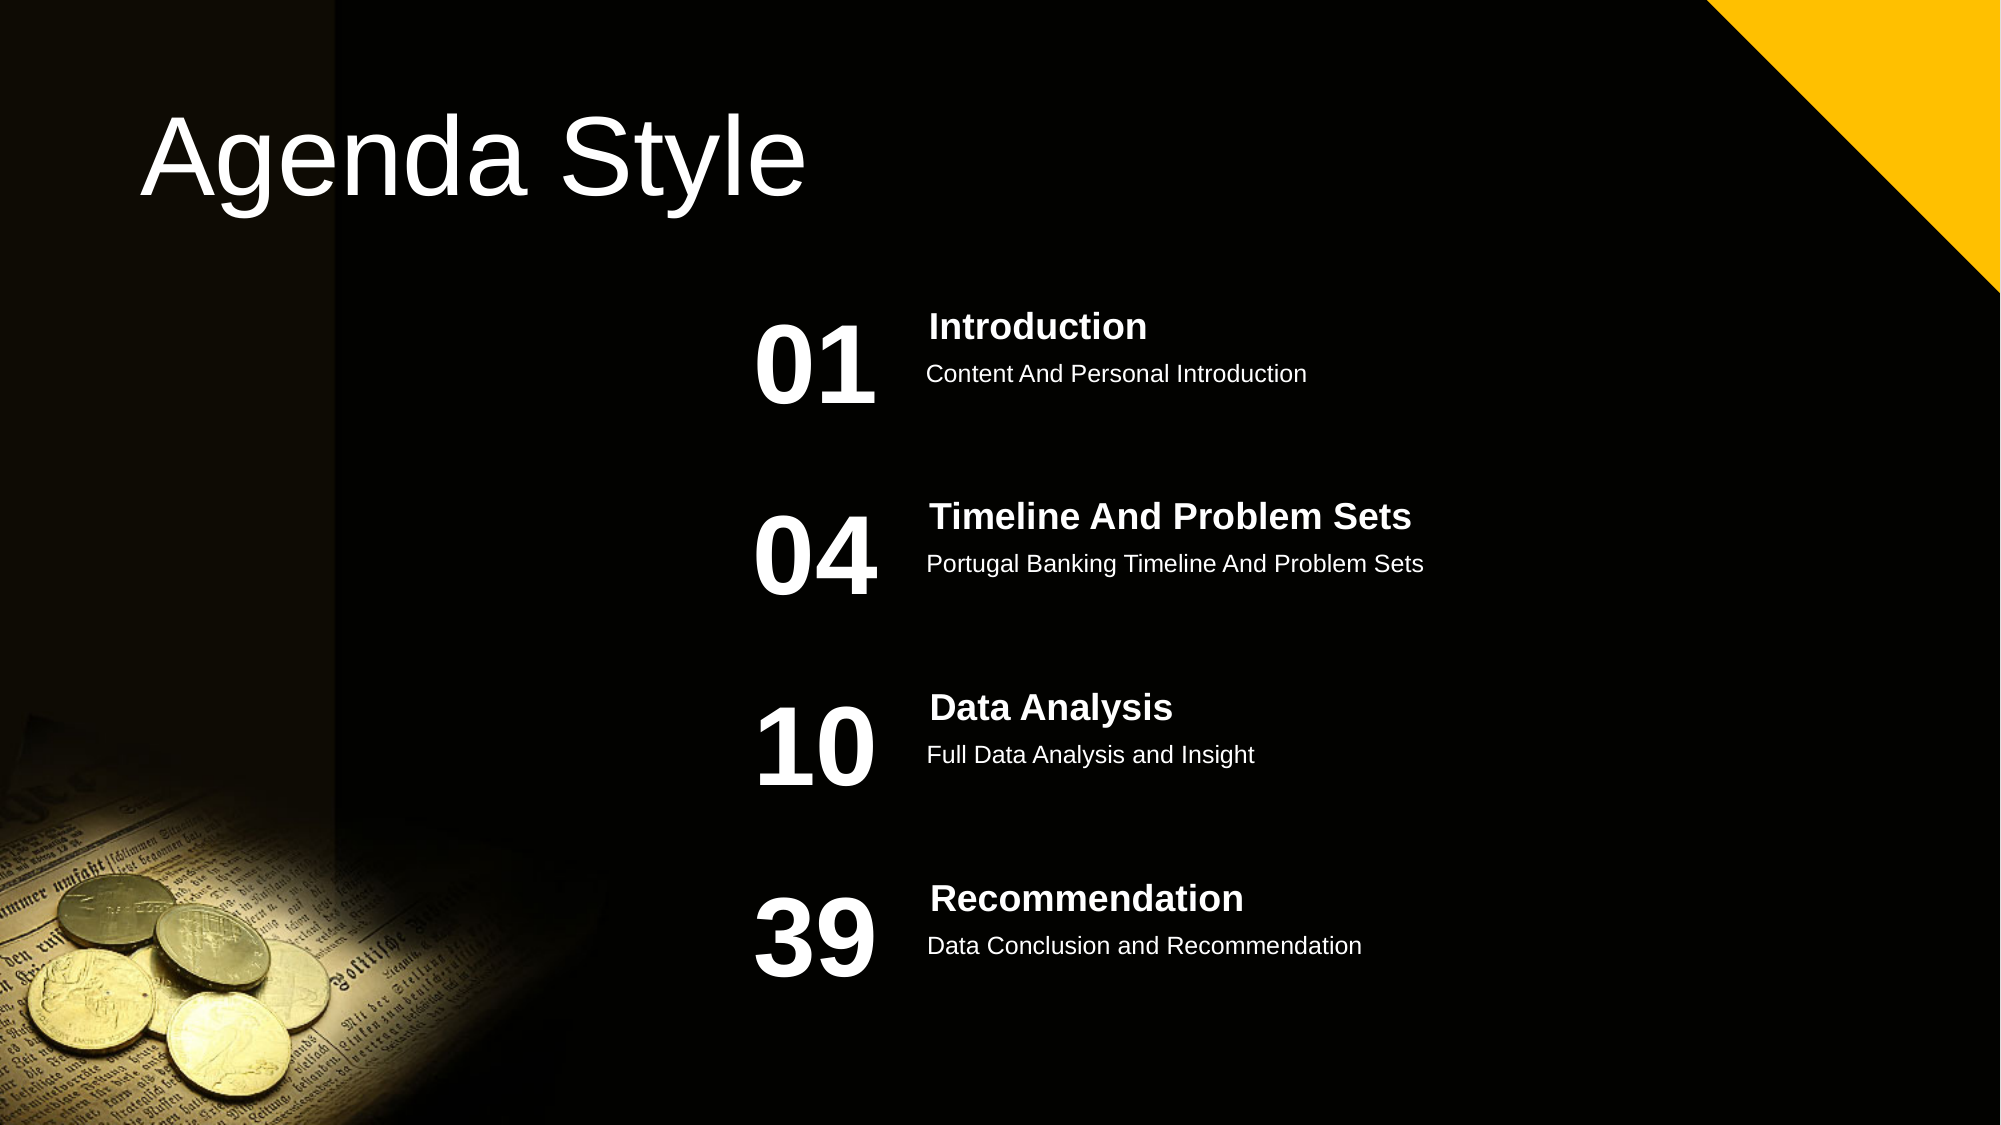

Agenda Style
01
Introduction
Content And Personal Introduction
04
Timeline And Problem Sets
Portugal Banking Timeline And Problem Sets
10
Data Analysis
Full Data Analysis and Insight
39
Recommendation
Data Conclusion and Recommendation